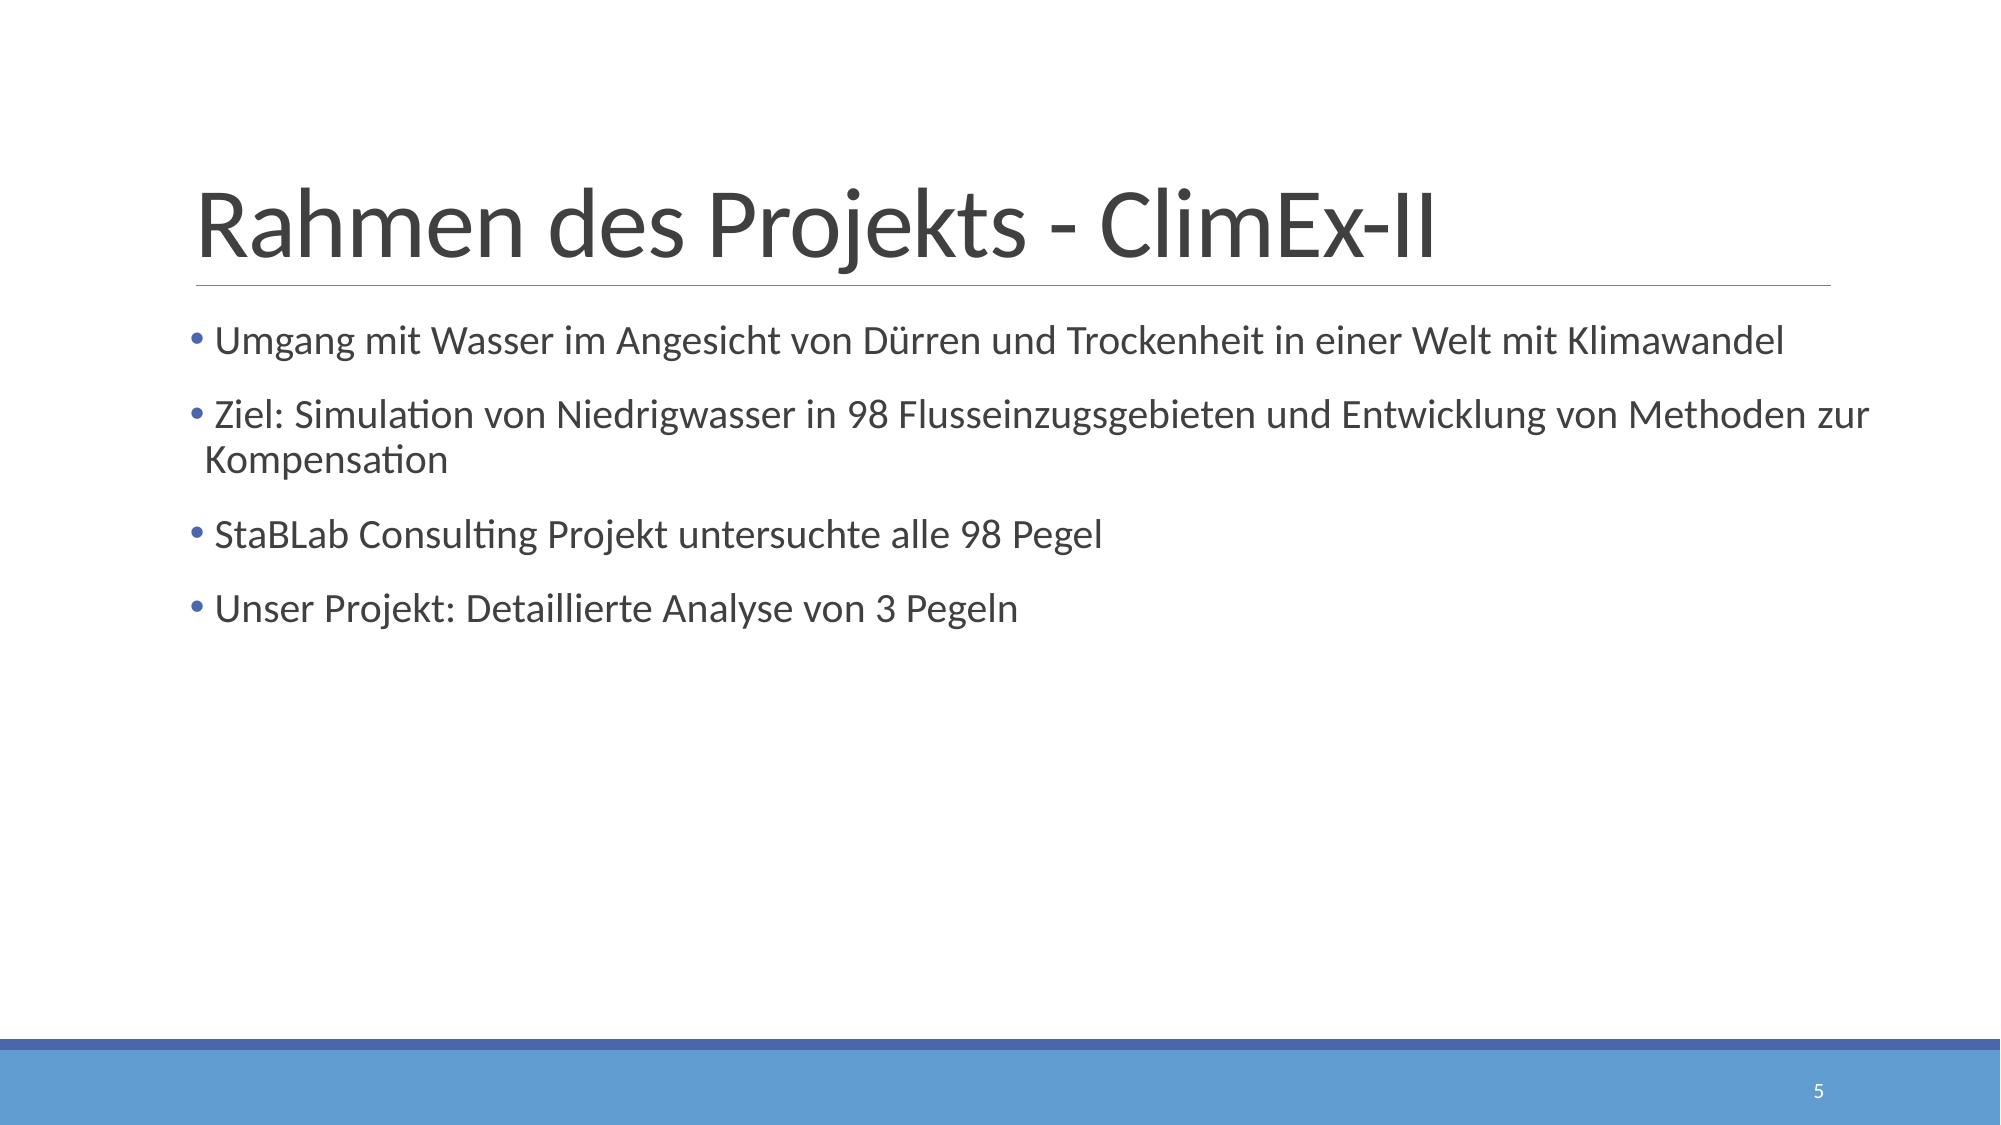

# Rahmen des Projekts - ClimEx-II

 Umgang mit Wasser im Angesicht von Dürren und Trockenheit in einer Welt mit Klimawandel
 Ziel: Simulation von Niedrigwasser in 98 Flusseinzugsgebieten und Entwicklung von Methoden zur Kompensation
 StaBLab Consulting Projekt untersuchte alle 98 Pegel
 Unser Projekt: Detaillierte Analyse von 3 Pegeln

5